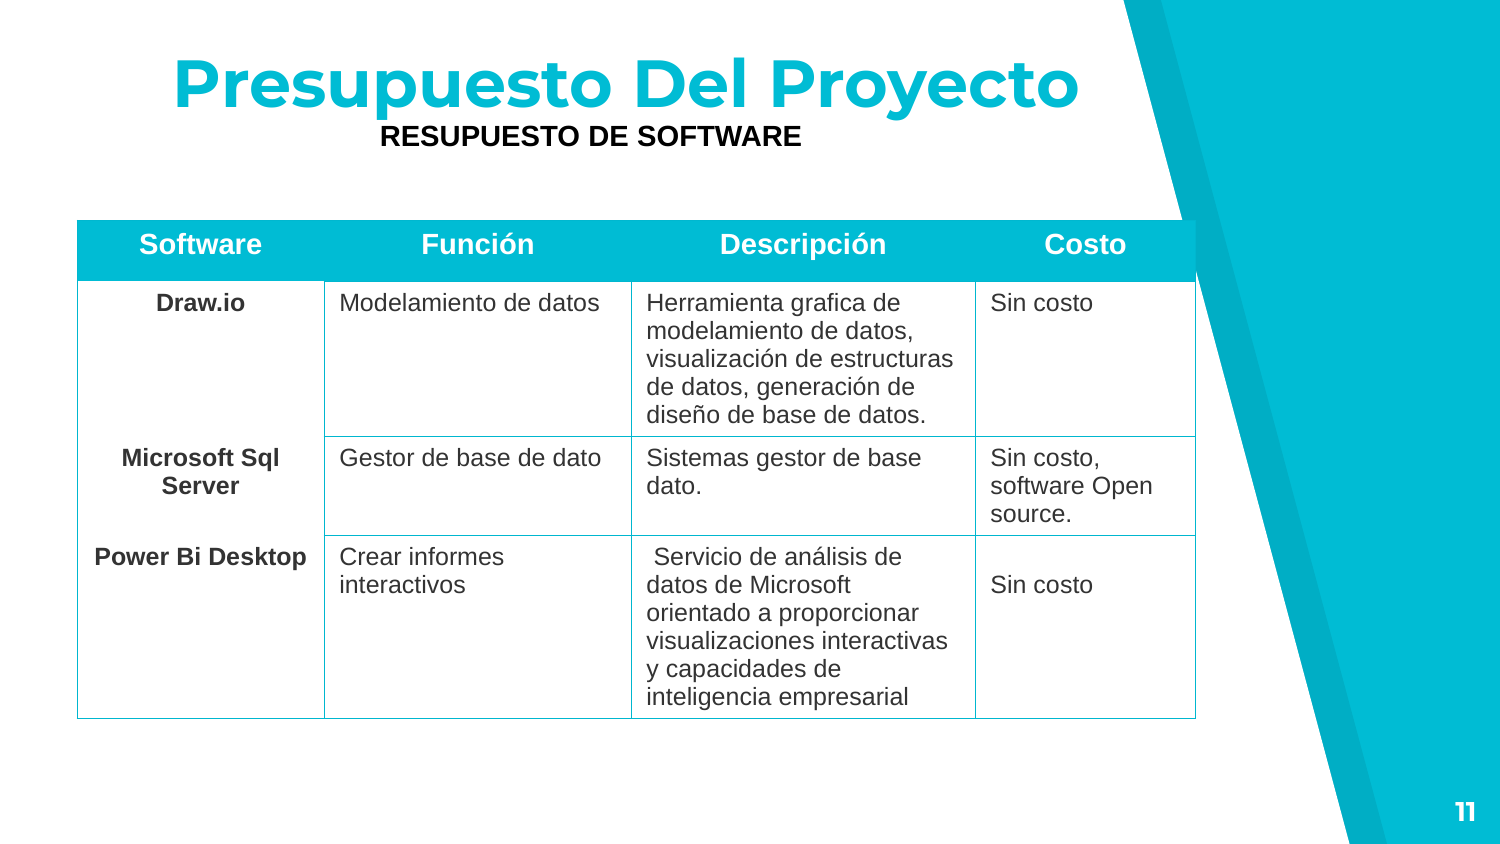

Presupuesto Del Proyecto
RESUPUESTO DE SOFTWARE
| Software | Función | Descripción | Costo |
| --- | --- | --- | --- |
| Draw.io | Modelamiento de datos | Herramienta grafica de modelamiento de datos, visualización de estructuras de datos, generación de diseño de base de datos. | Sin costo |
| Microsoft Sql Server | Gestor de base de dato | Sistemas gestor de base dato. | Sin costo, software Open source. |
| Power Bi Desktop | Crear informes interactivos | Servicio de análisis de datos de Microsoft orientado a proporcionar visualizaciones interactivas y capacidades de inteligencia empresarial | Sin costo |
11